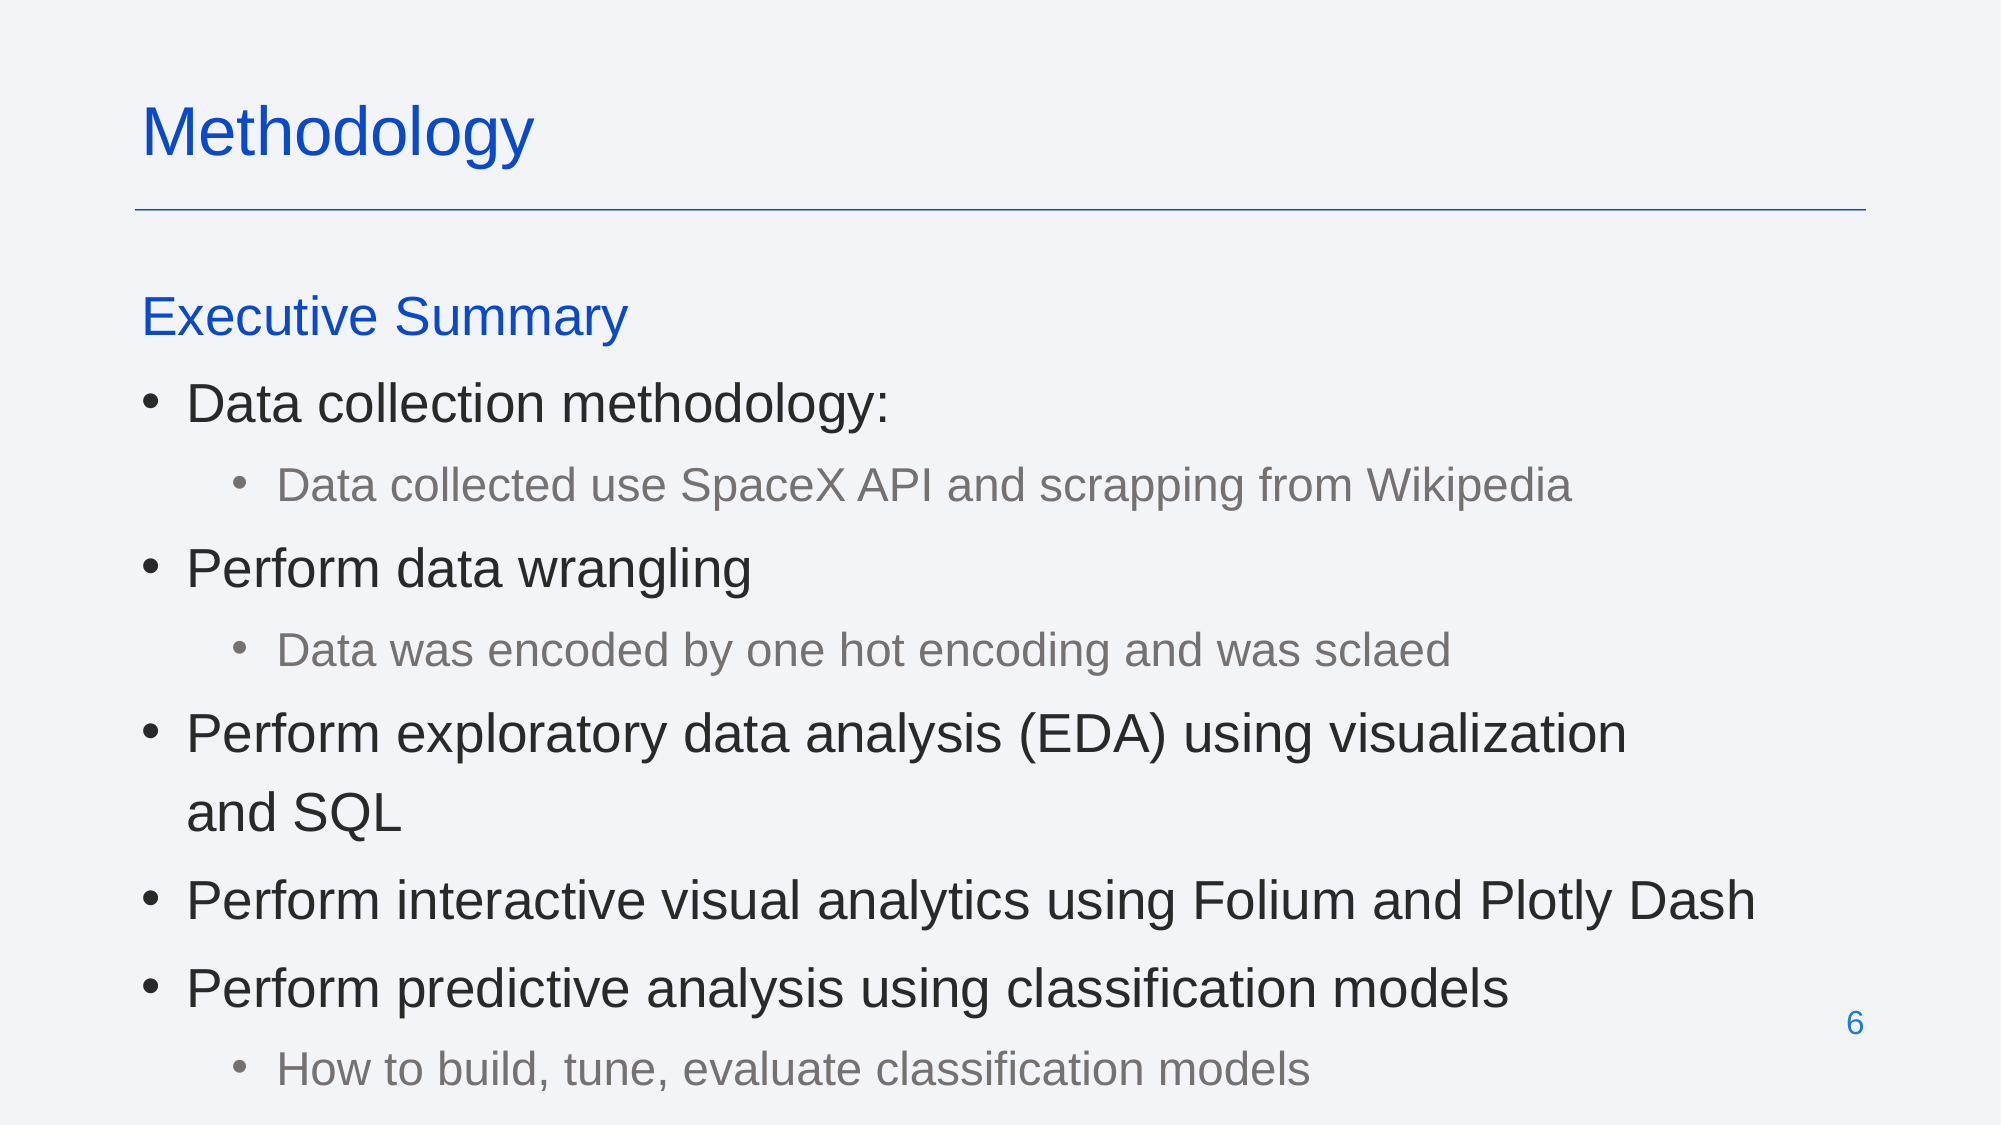

Methodology
Executive Summary
Data collection methodology:
Data collected use SpaceX API and scrapping from Wikipedia
Perform data wrangling
Data was encoded by one hot encoding and was sclaed
Perform exploratory data analysis (EDA) using visualization and SQL
Perform interactive visual analytics using Folium and Plotly Dash
Perform predictive analysis using classification models
How to build, tune, evaluate classification models

6